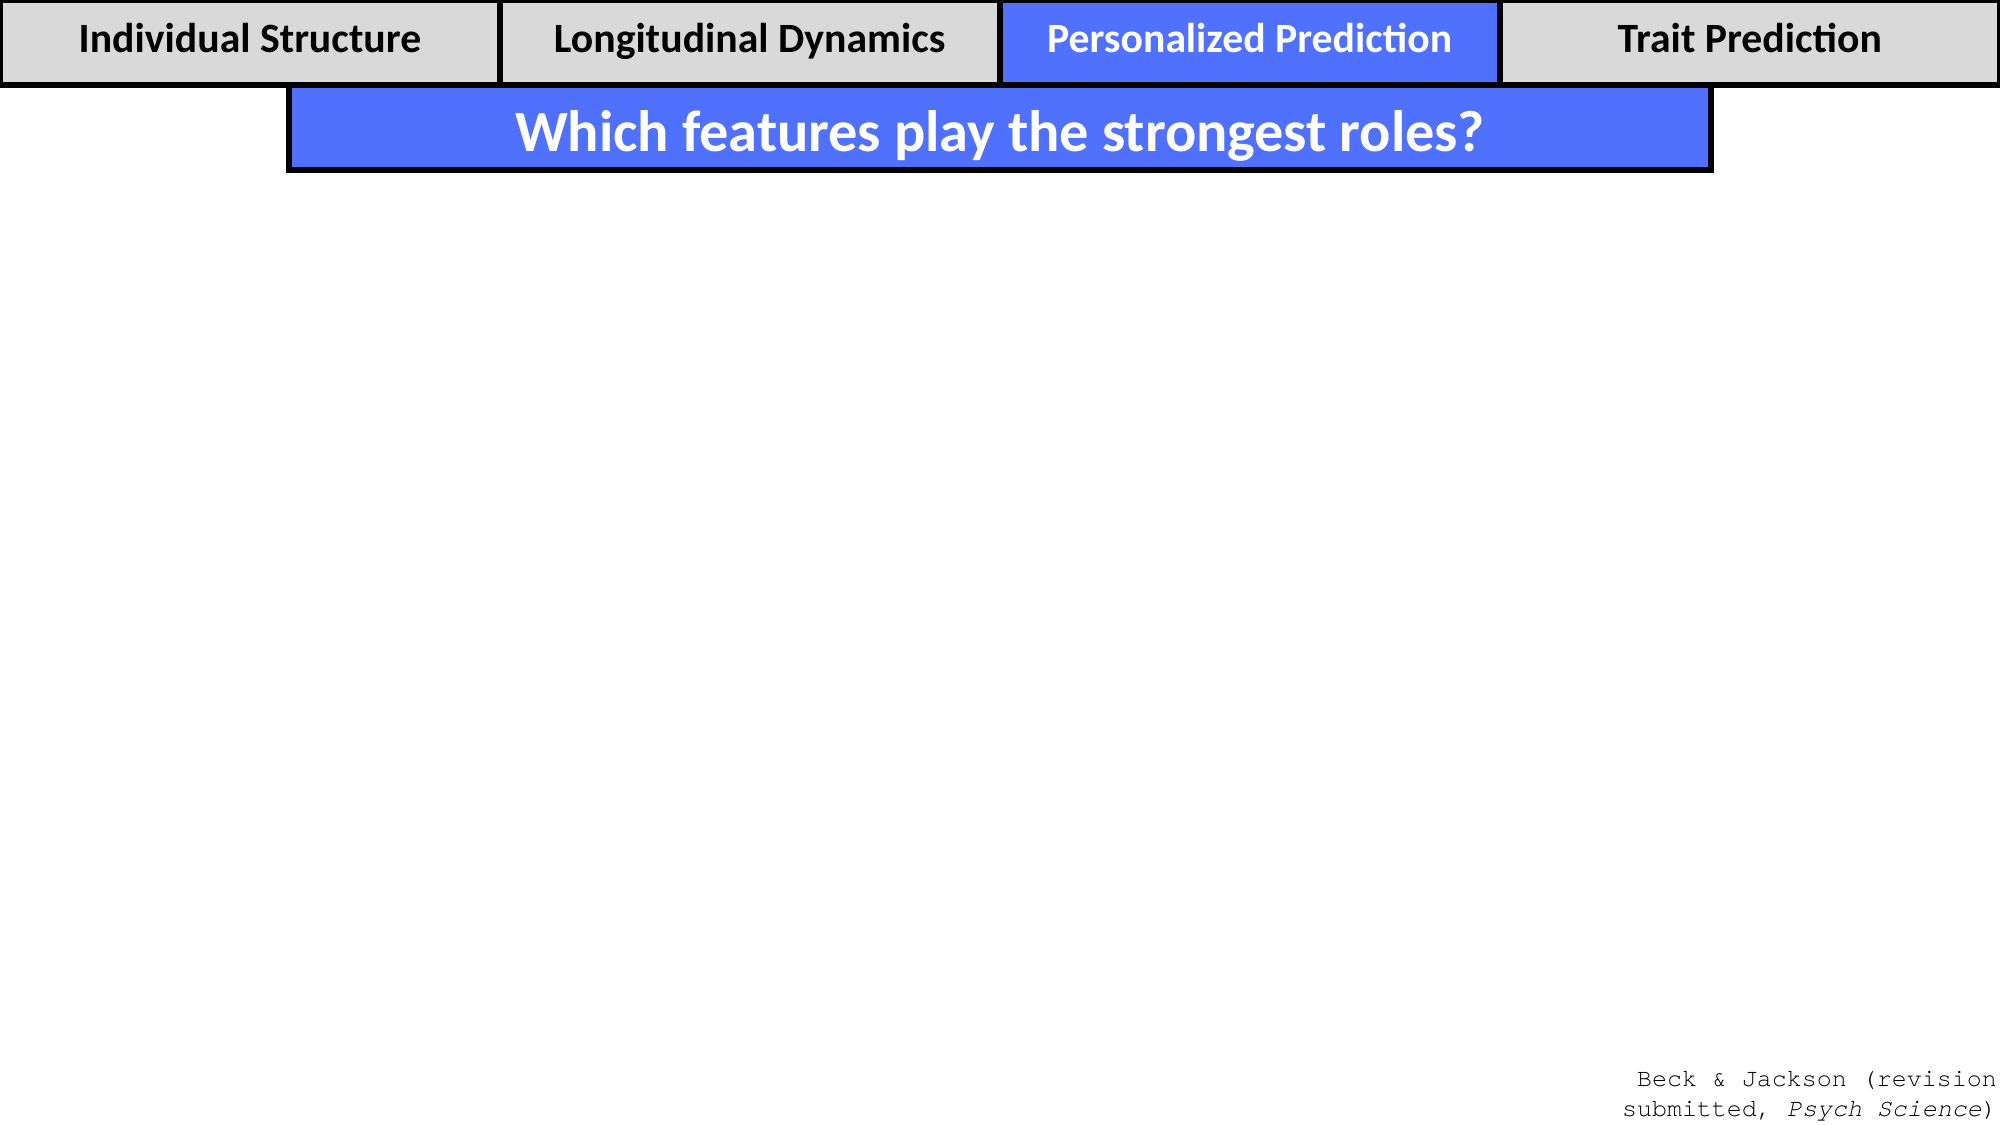

| Individual Structure | Longitudinal Dynamics | Personalized Prediction | Trait Prediction |
| --- | --- | --- | --- |
Which features play the strongest roles?

Beck & Jackson (revision submitted, Psych Science)